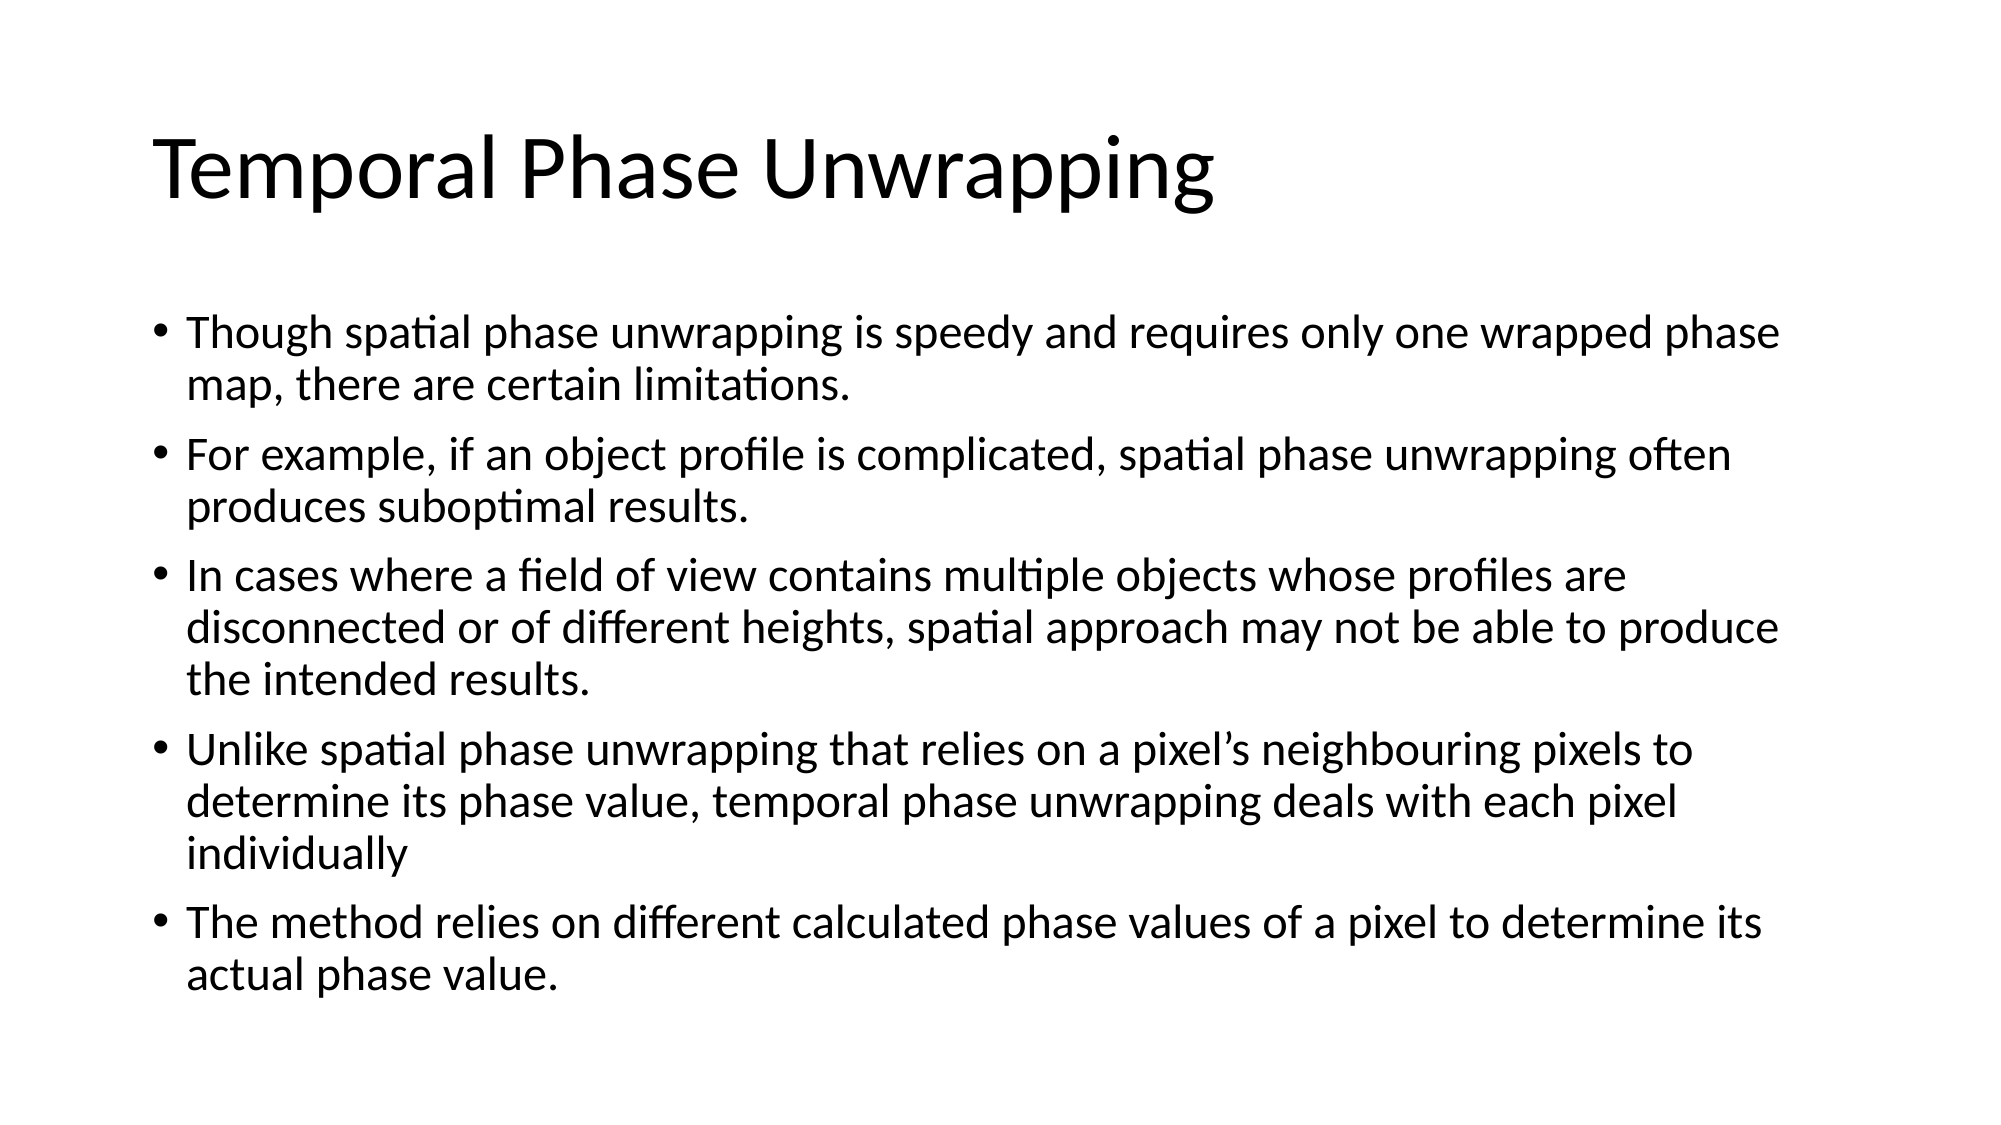

# Temporal Phase Unwrapping
Though spatial phase unwrapping is speedy and requires only one wrapped phase map, there are certain limitations.
For example, if an object profile is complicated, spatial phase unwrapping often produces suboptimal results.
In cases where a field of view contains multiple objects whose profiles are disconnected or of different heights, spatial approach may not be able to produce the intended results.
Unlike spatial phase unwrapping that relies on a pixel’s neighbouring pixels to determine its phase value, temporal phase unwrapping deals with each pixel individually
The method relies on different calculated phase values of a pixel to determine its actual phase value.